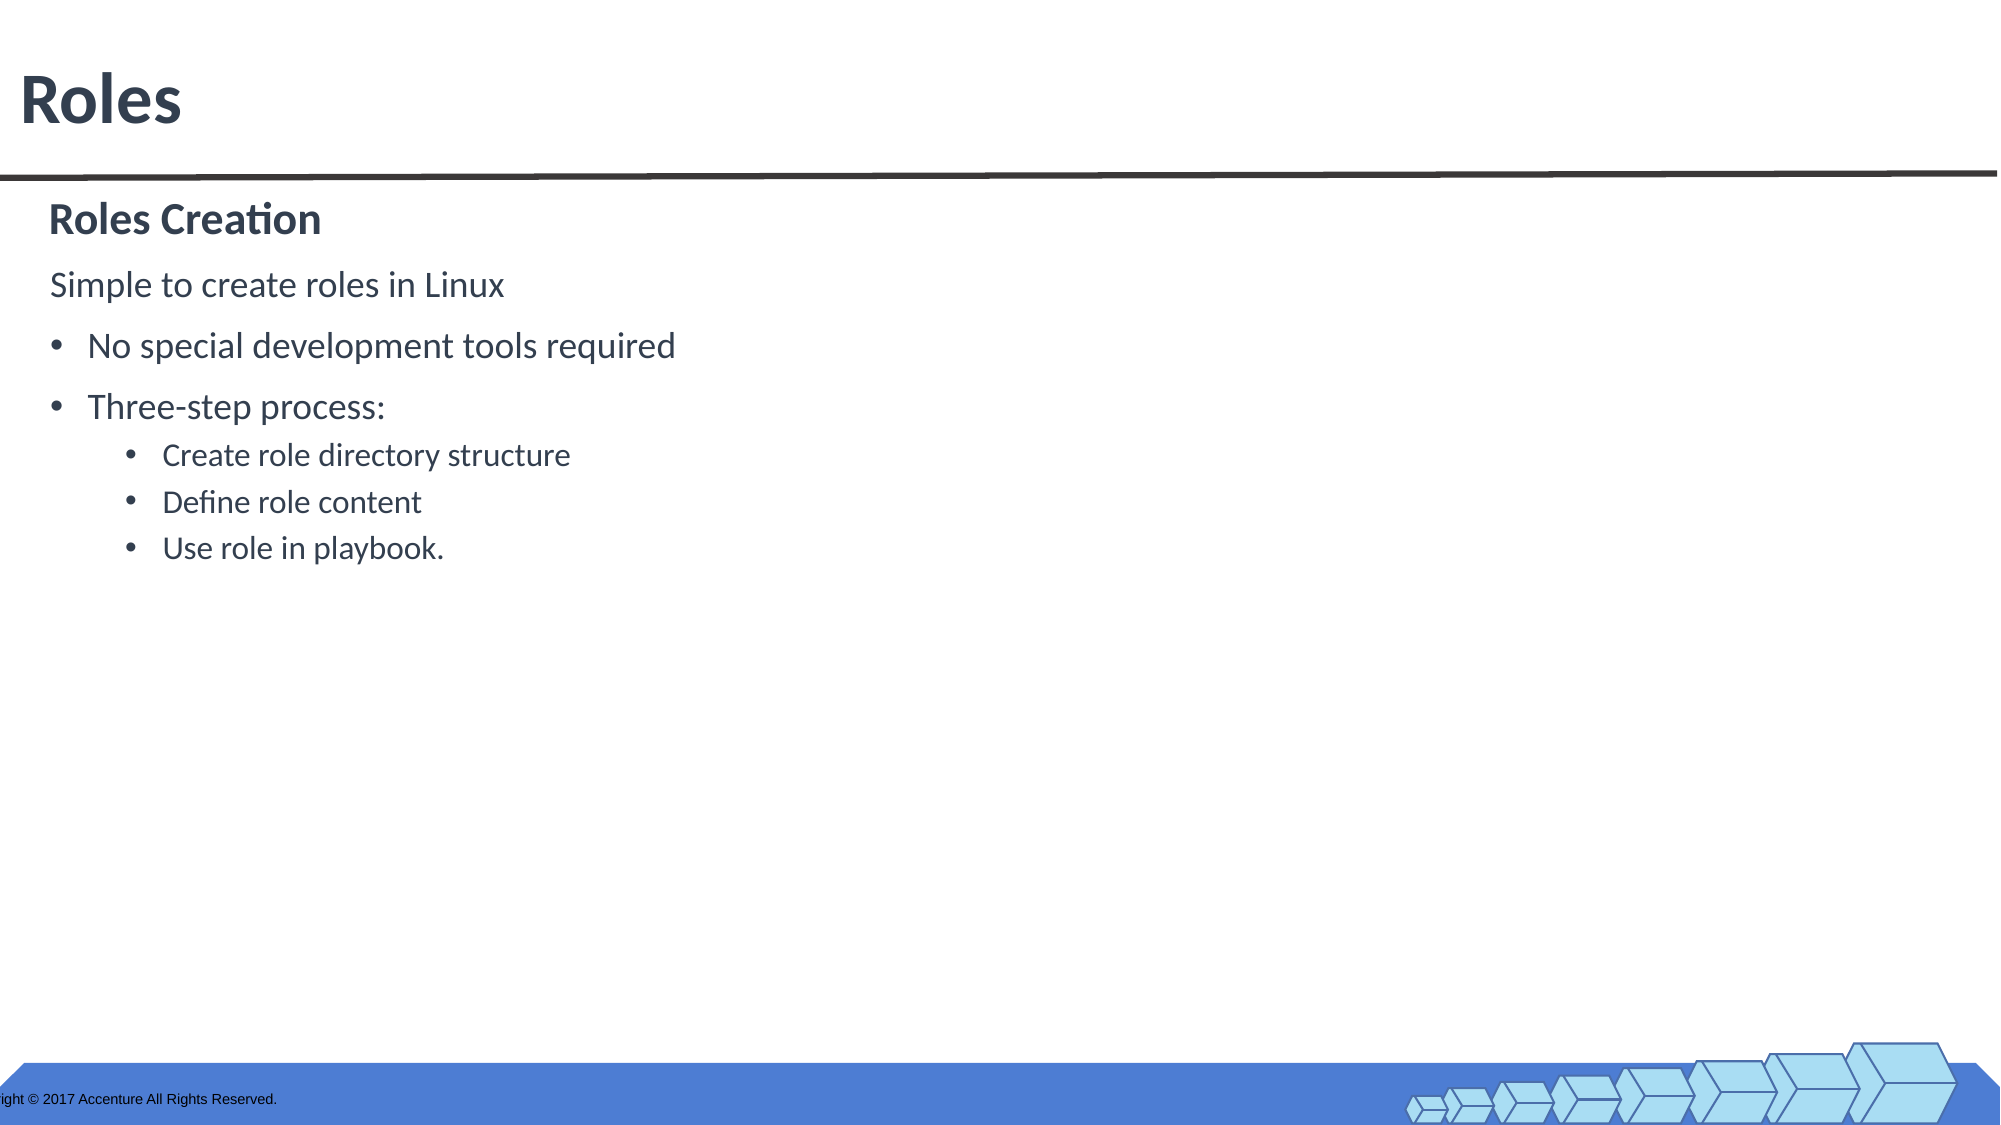

# Roles
Roles Creation
Simple to create roles in Linux
No special development tools required
Three-step process:
Create role directory structure
Define role content
Use role in playbook.